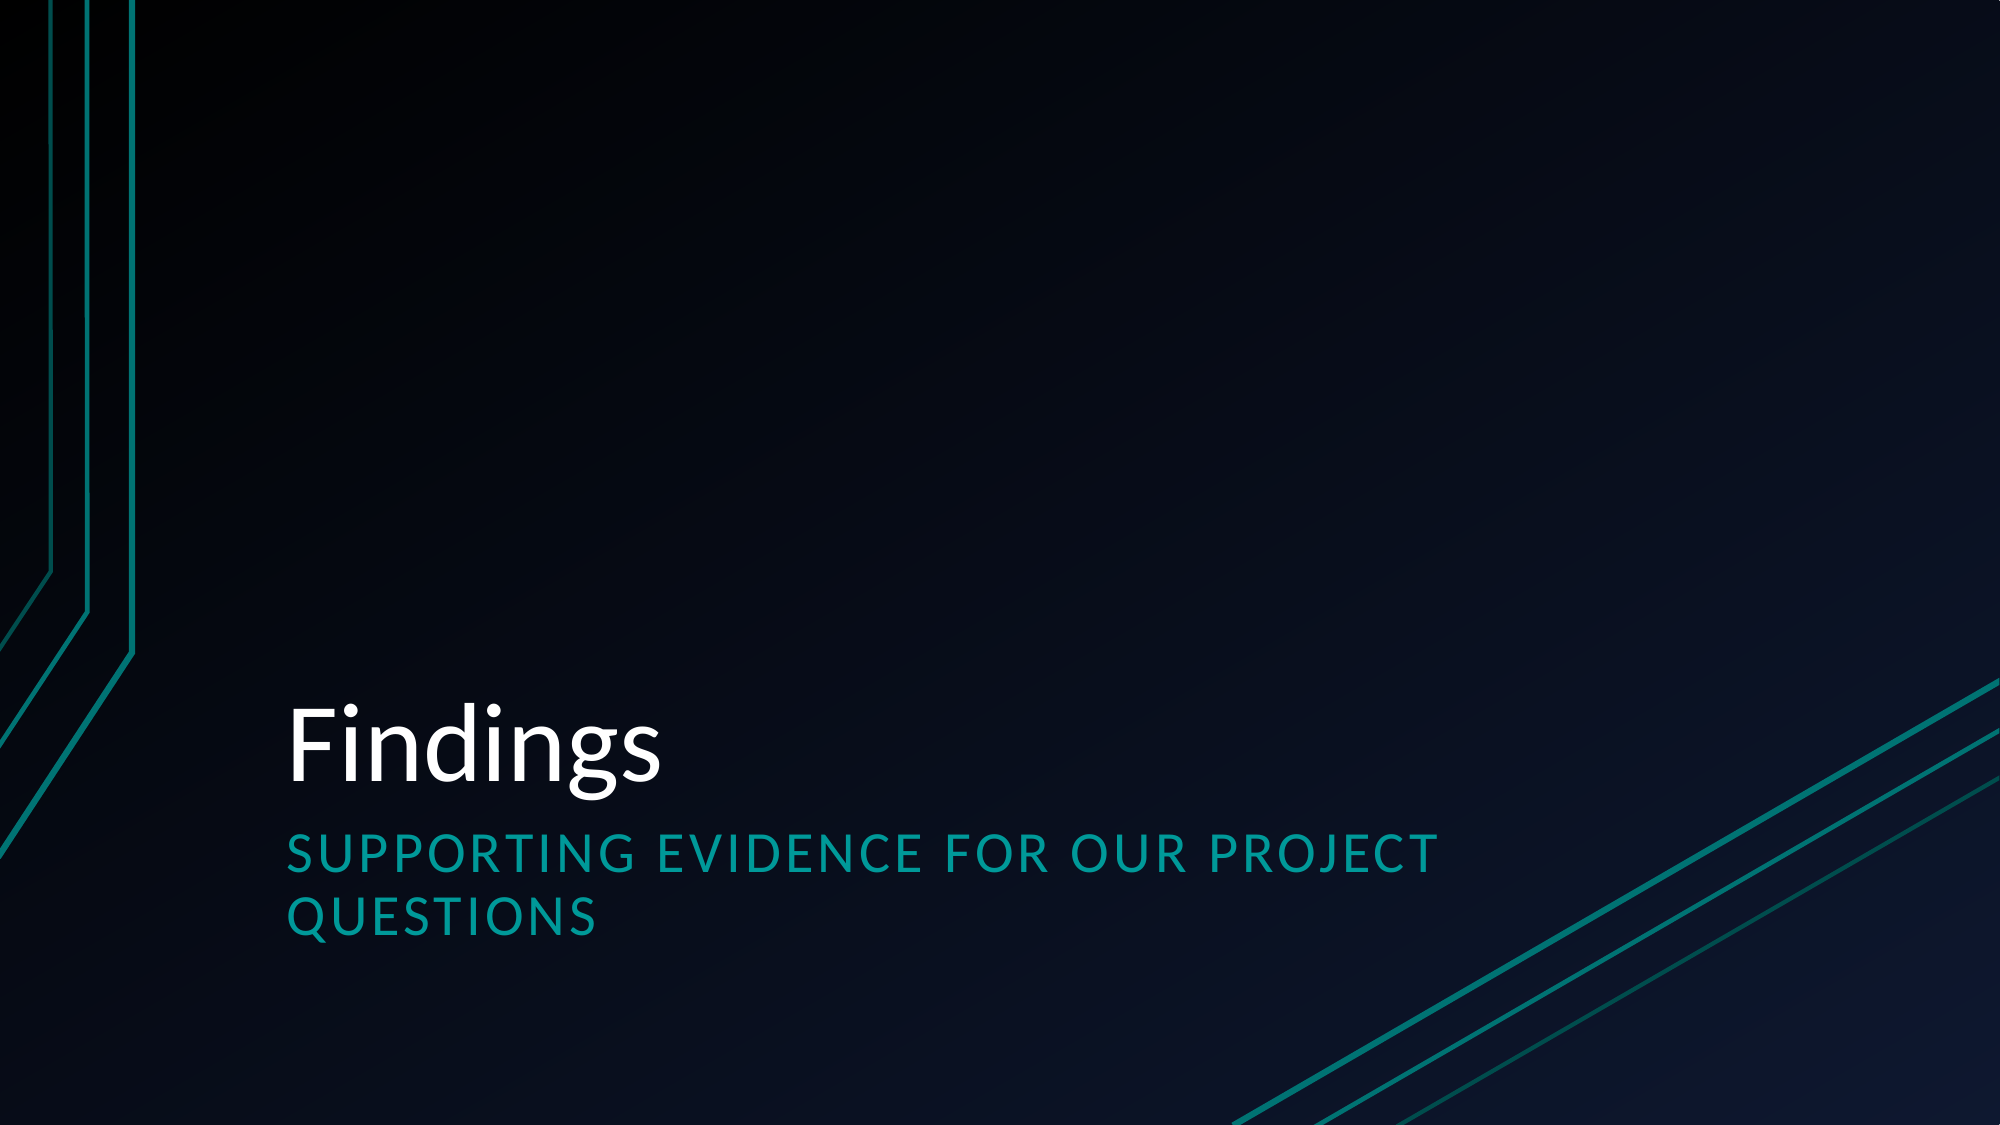

# Findings
SUPPORTING EVIDENCE FOR OUR PROJECT QUESTIONS